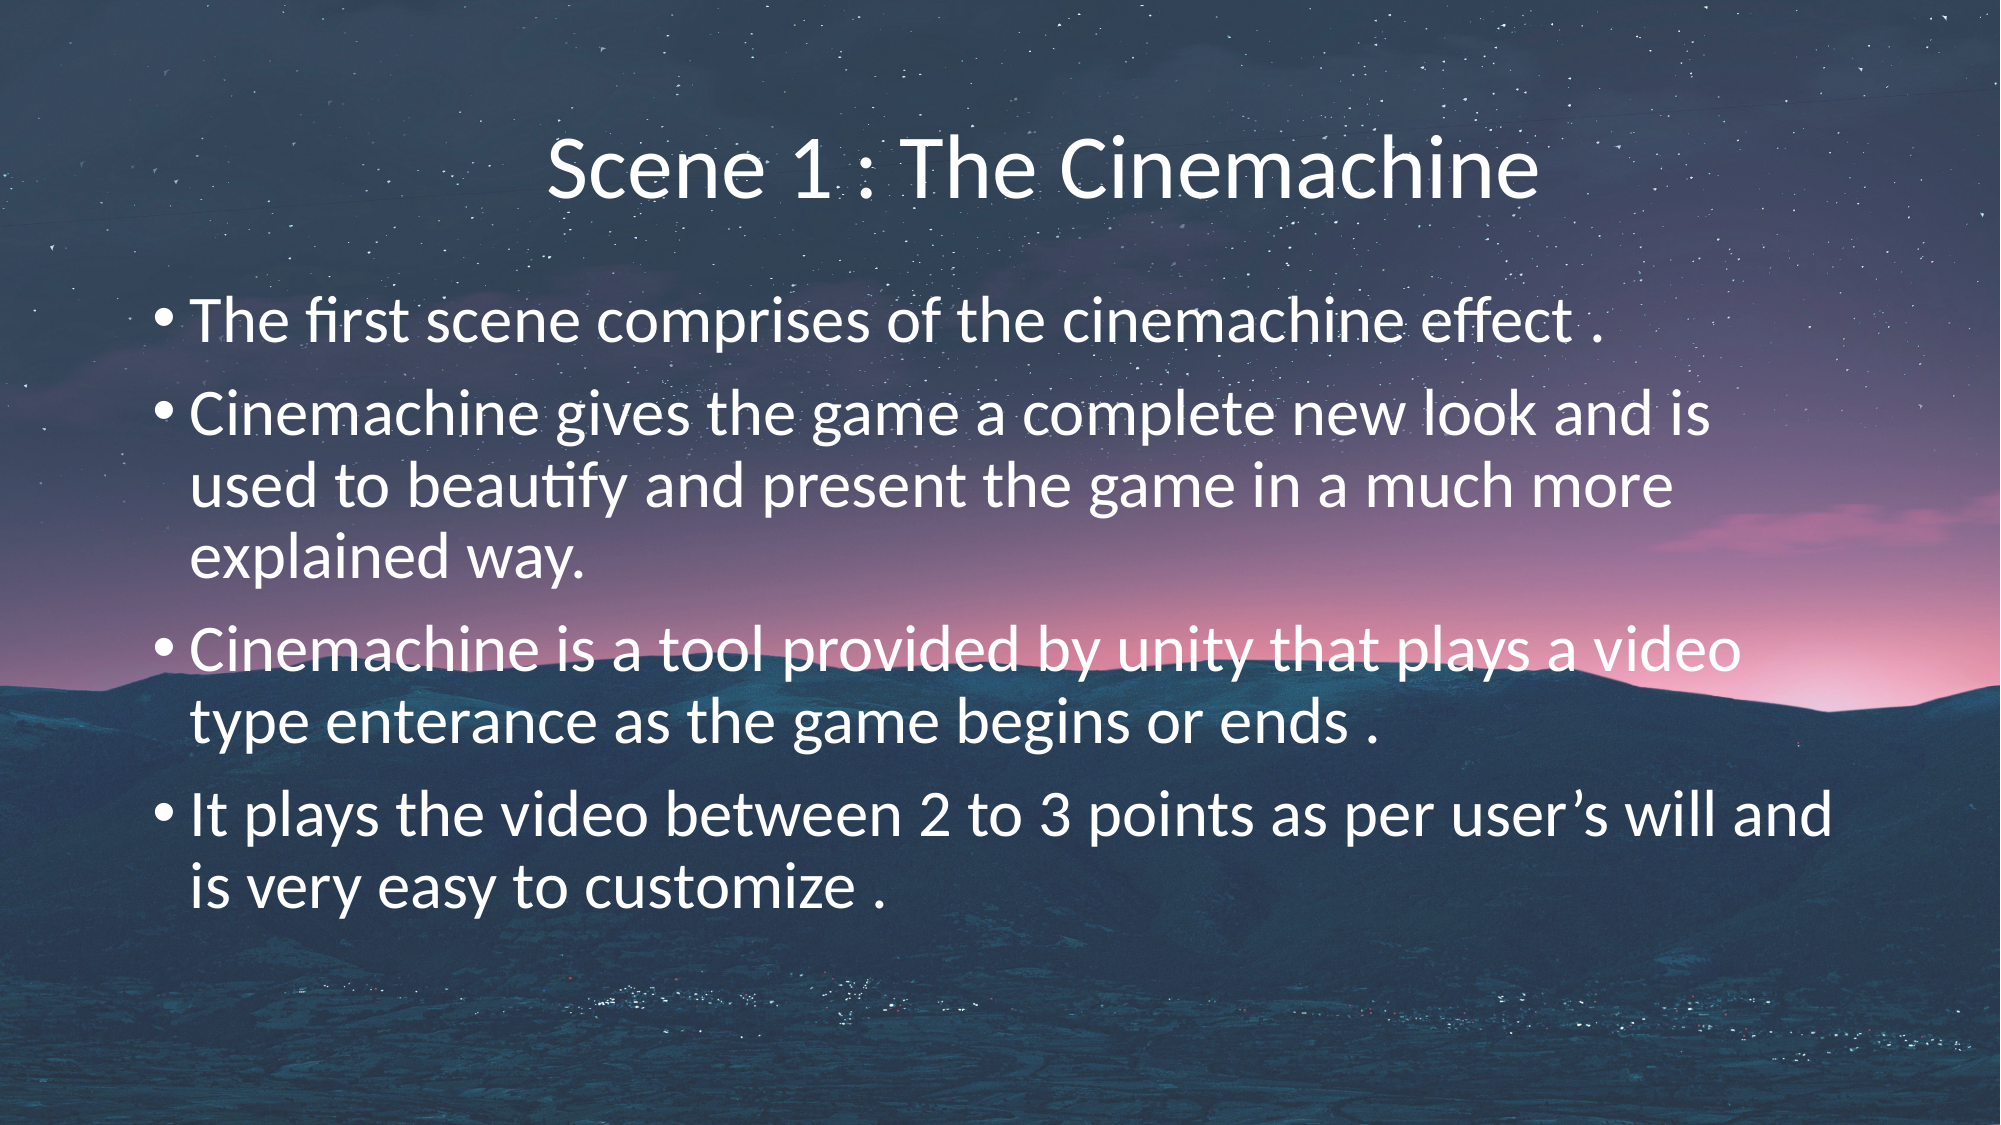

# Scene 1 : The Cinemachine
The first scene comprises of the cinemachine effect .
Cinemachine gives the game a complete new look and is used to beautify and present the game in a much more explained way.
Cinemachine is a tool provided by unity that plays a video type enterance as the game begins or ends .
It plays the video between 2 to 3 points as per user’s will and is very easy to customize .